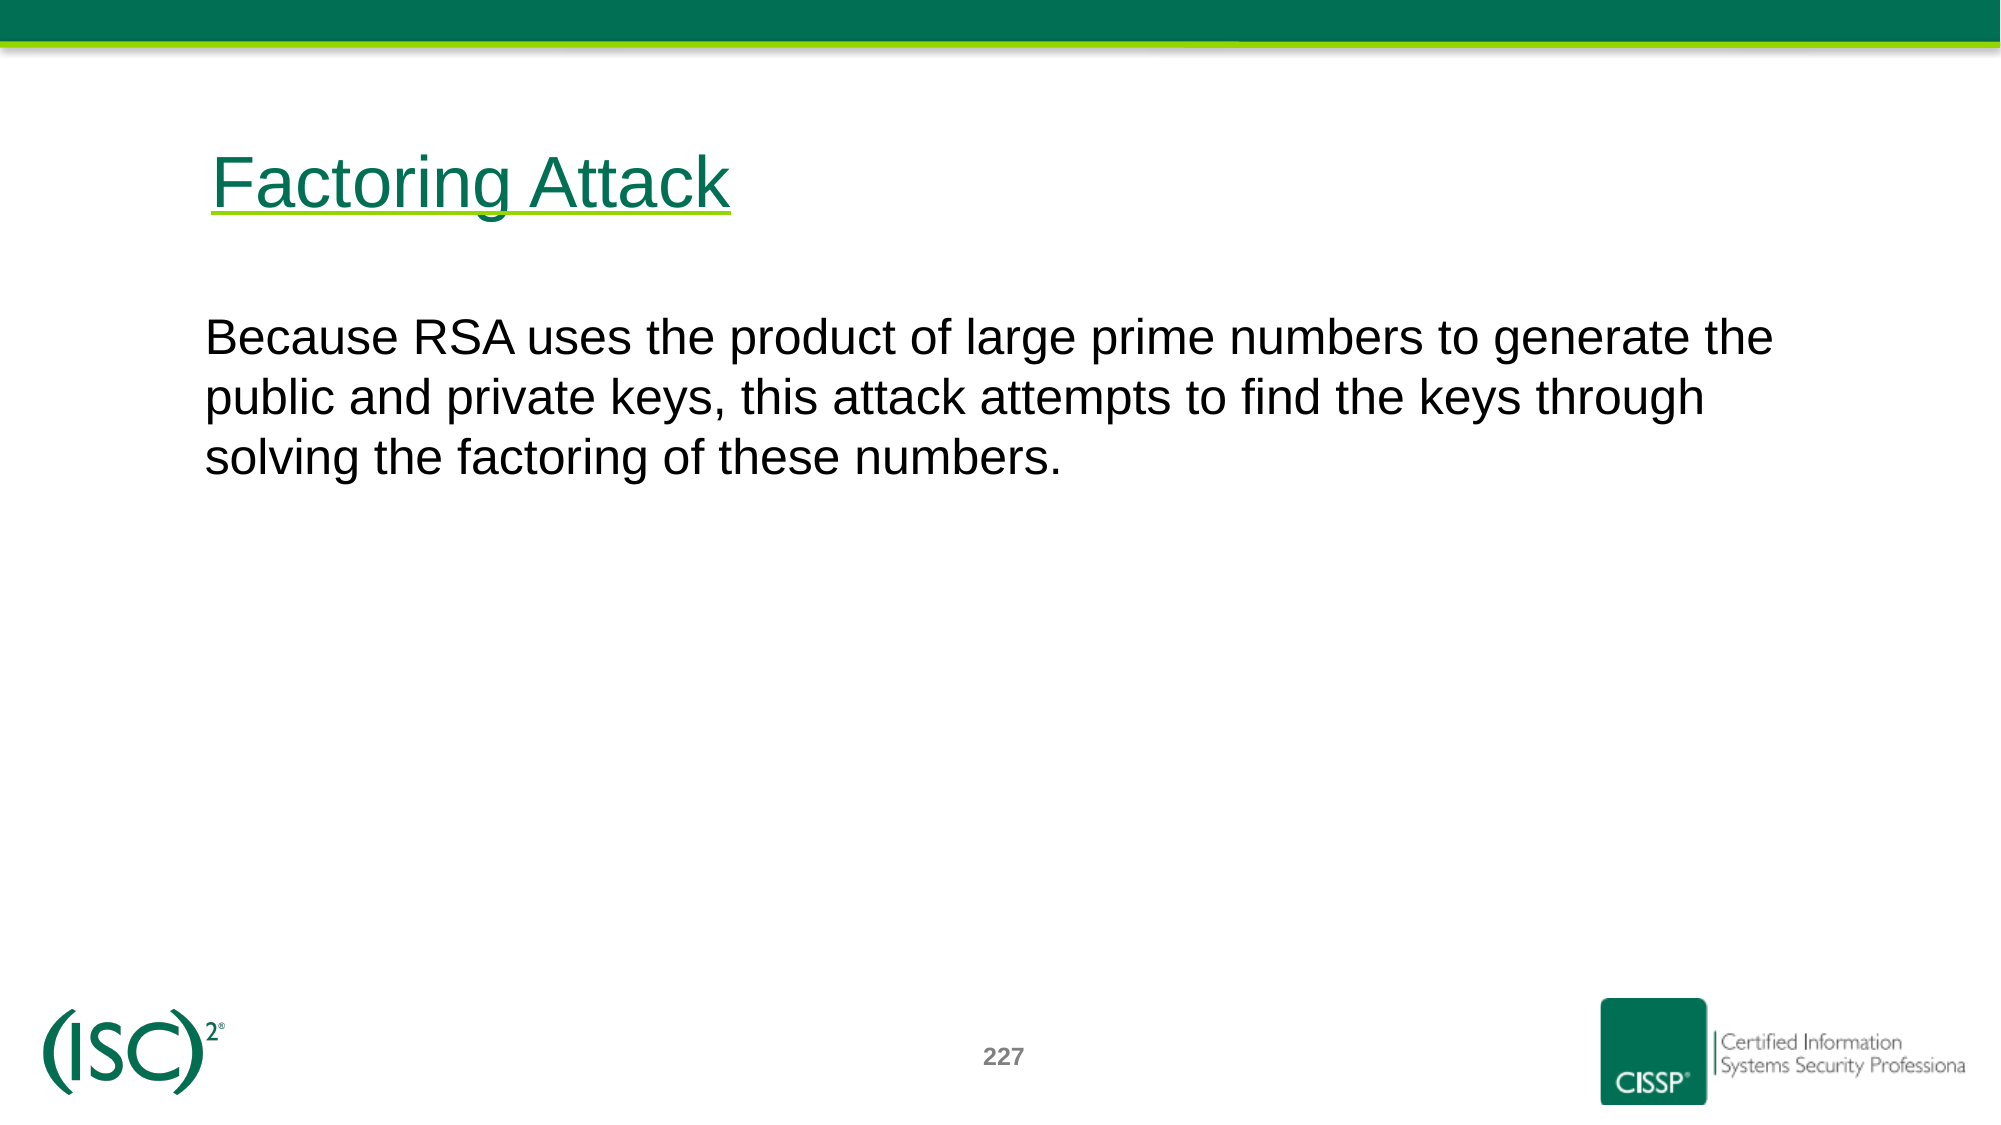

Factoring Attack
Because RSA uses the product of large prime numbers to generate the public and private keys, this attack attempts to find the keys through solving the factoring of these numbers.